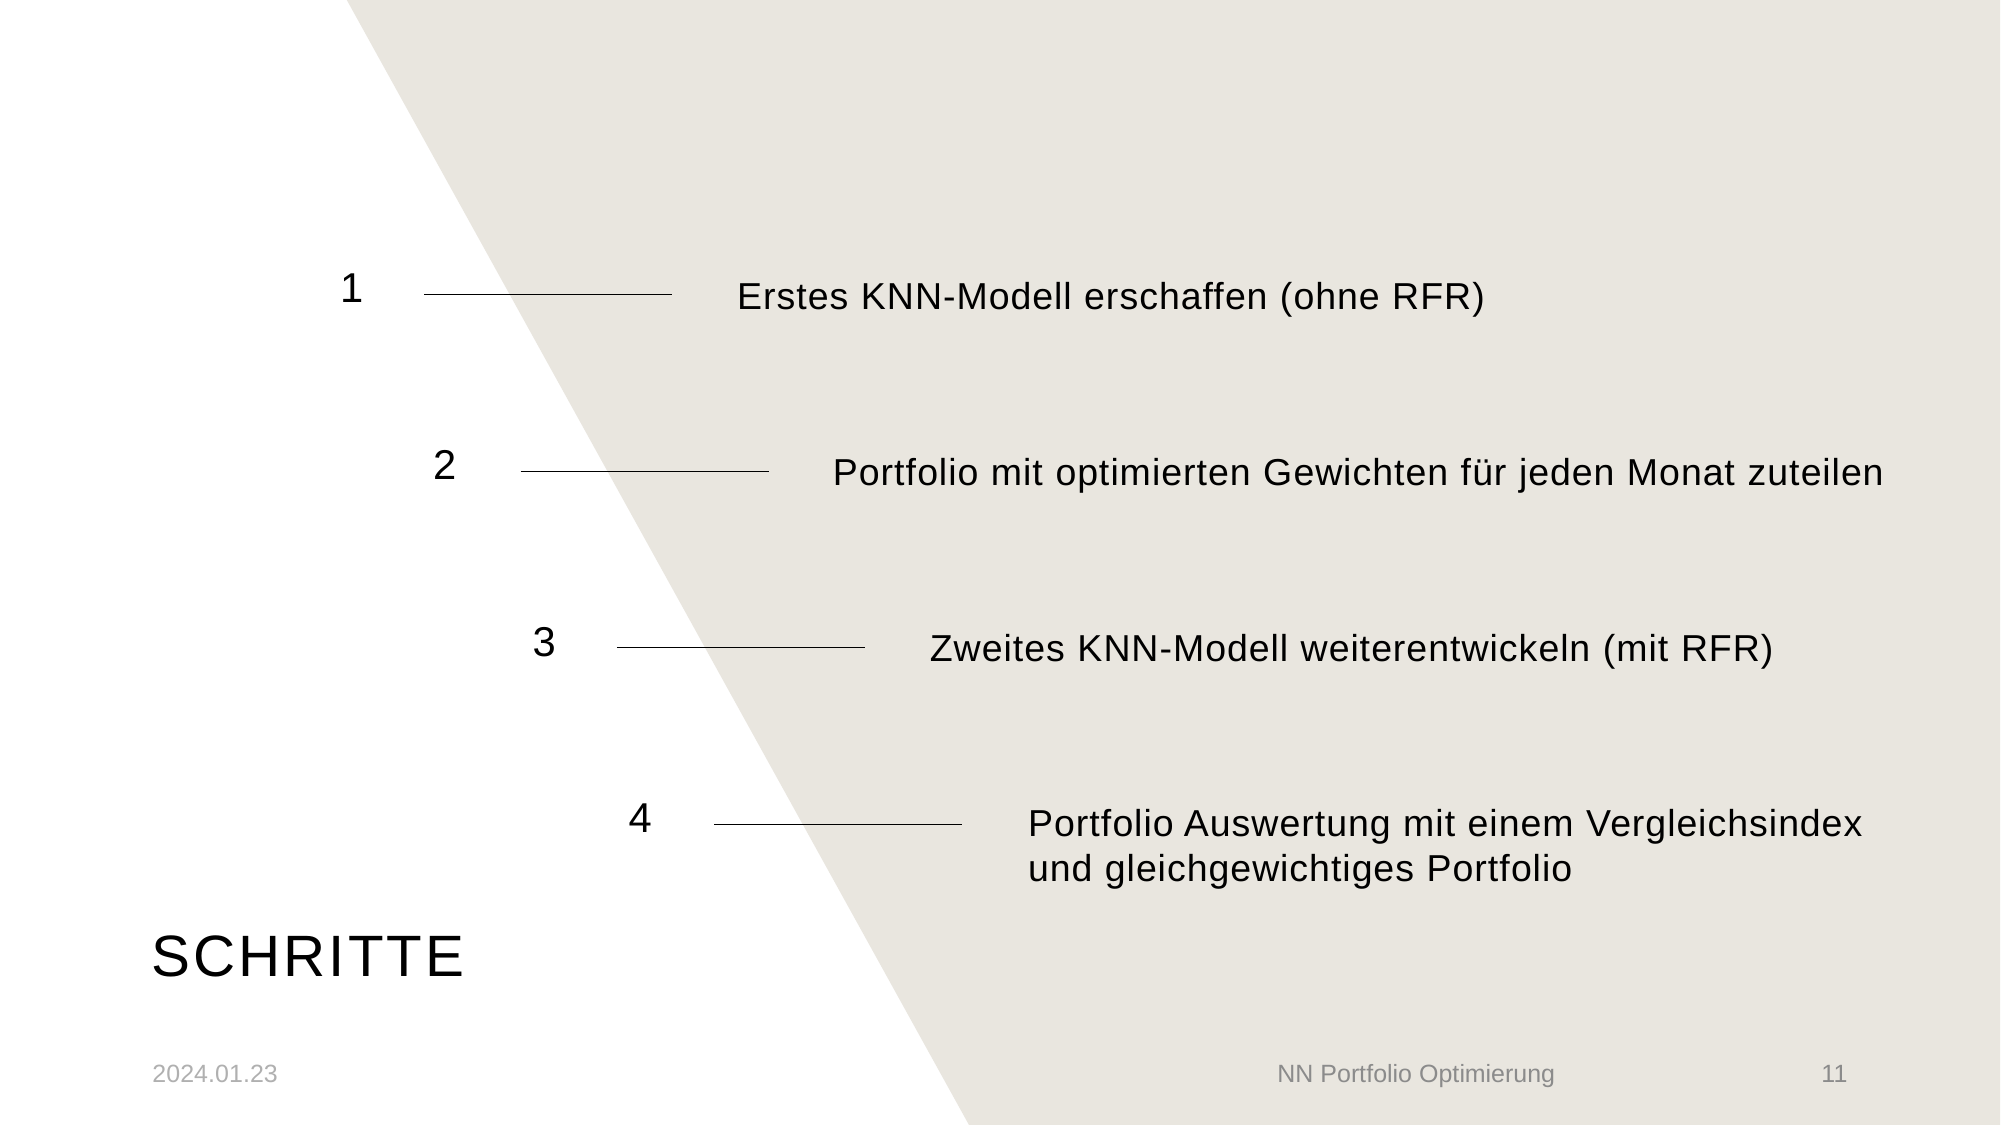

1
Erstes KNN-Modell erschaffen (ohne RFR)
2
Portfolio mit optimierten Gewichten für jeden Monat zuteilen
3
Zweites KNN-Modell weiterentwickeln (mit RFR)
4
Portfolio Auswertung mit einem Vergleichsindex und gleichgewichtiges Portfolio
# Schritte
2024.01.23
NN Portfolio Optimierung
11